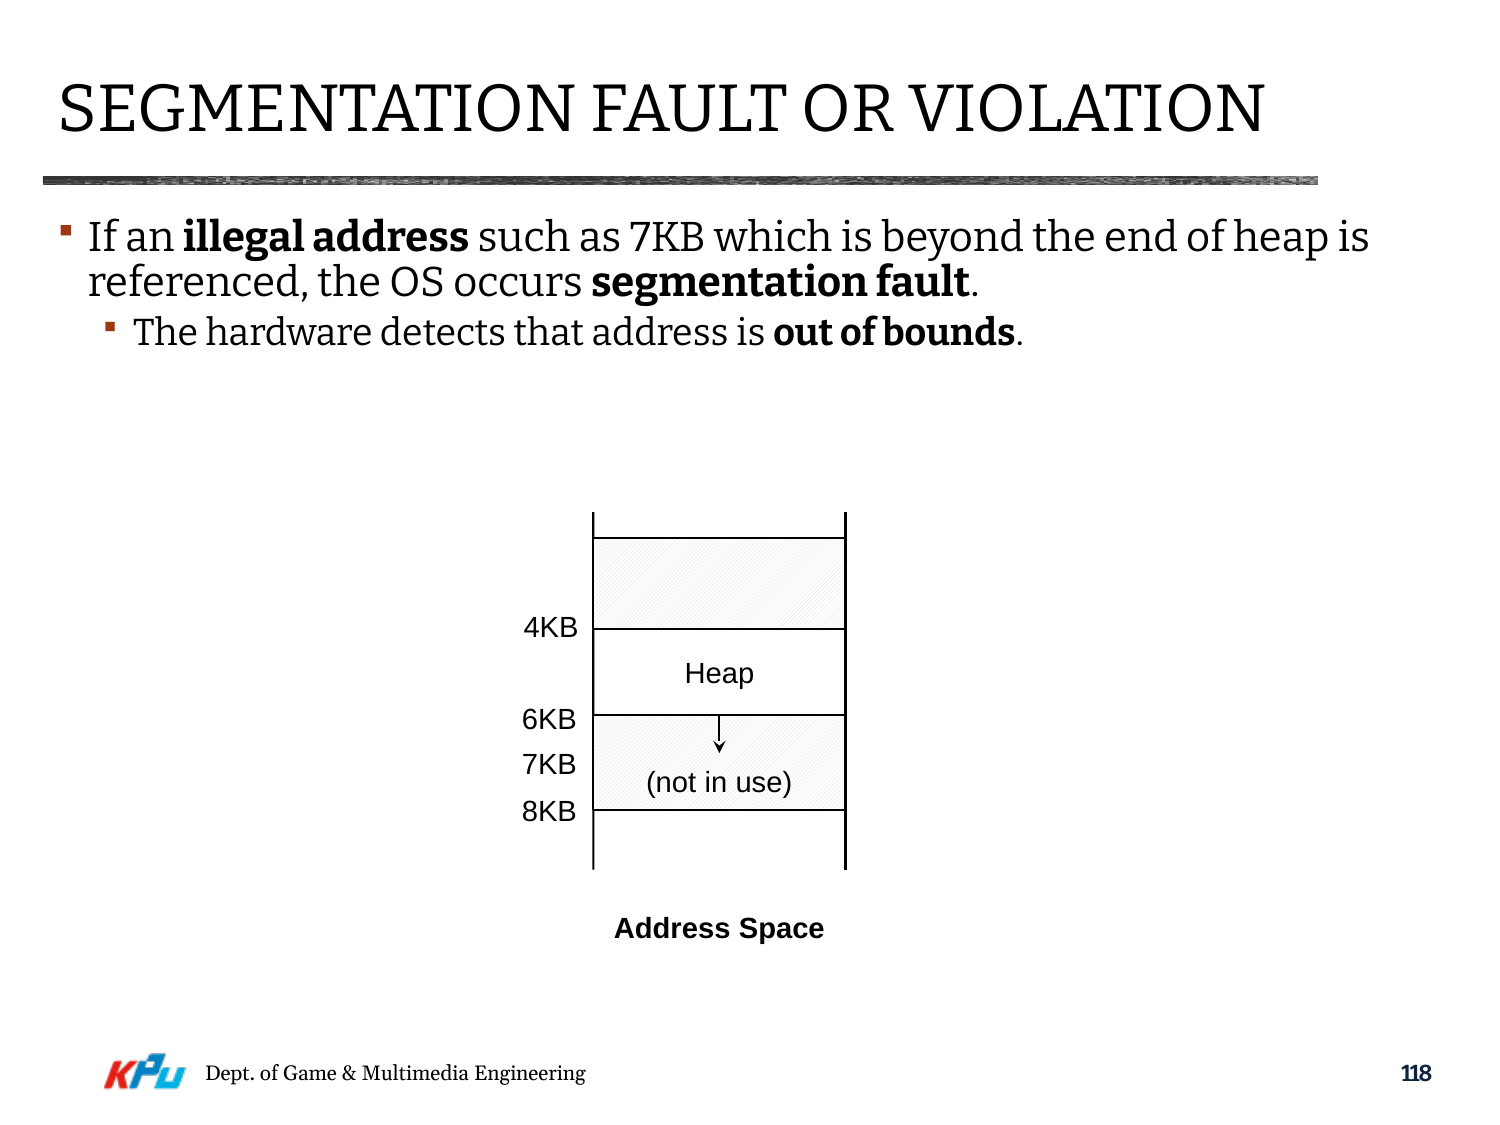

# Segmentation Fault or Violation
If an illegal address such as 7KB which is beyond the end of heap is referenced, the OS occurs segmentation fault.
The hardware detects that address is out of bounds.

4KB
Heap
6KB

(not in use)
7KB
8KB
Address Space
Dept. of Game & Multimedia Engineering
118